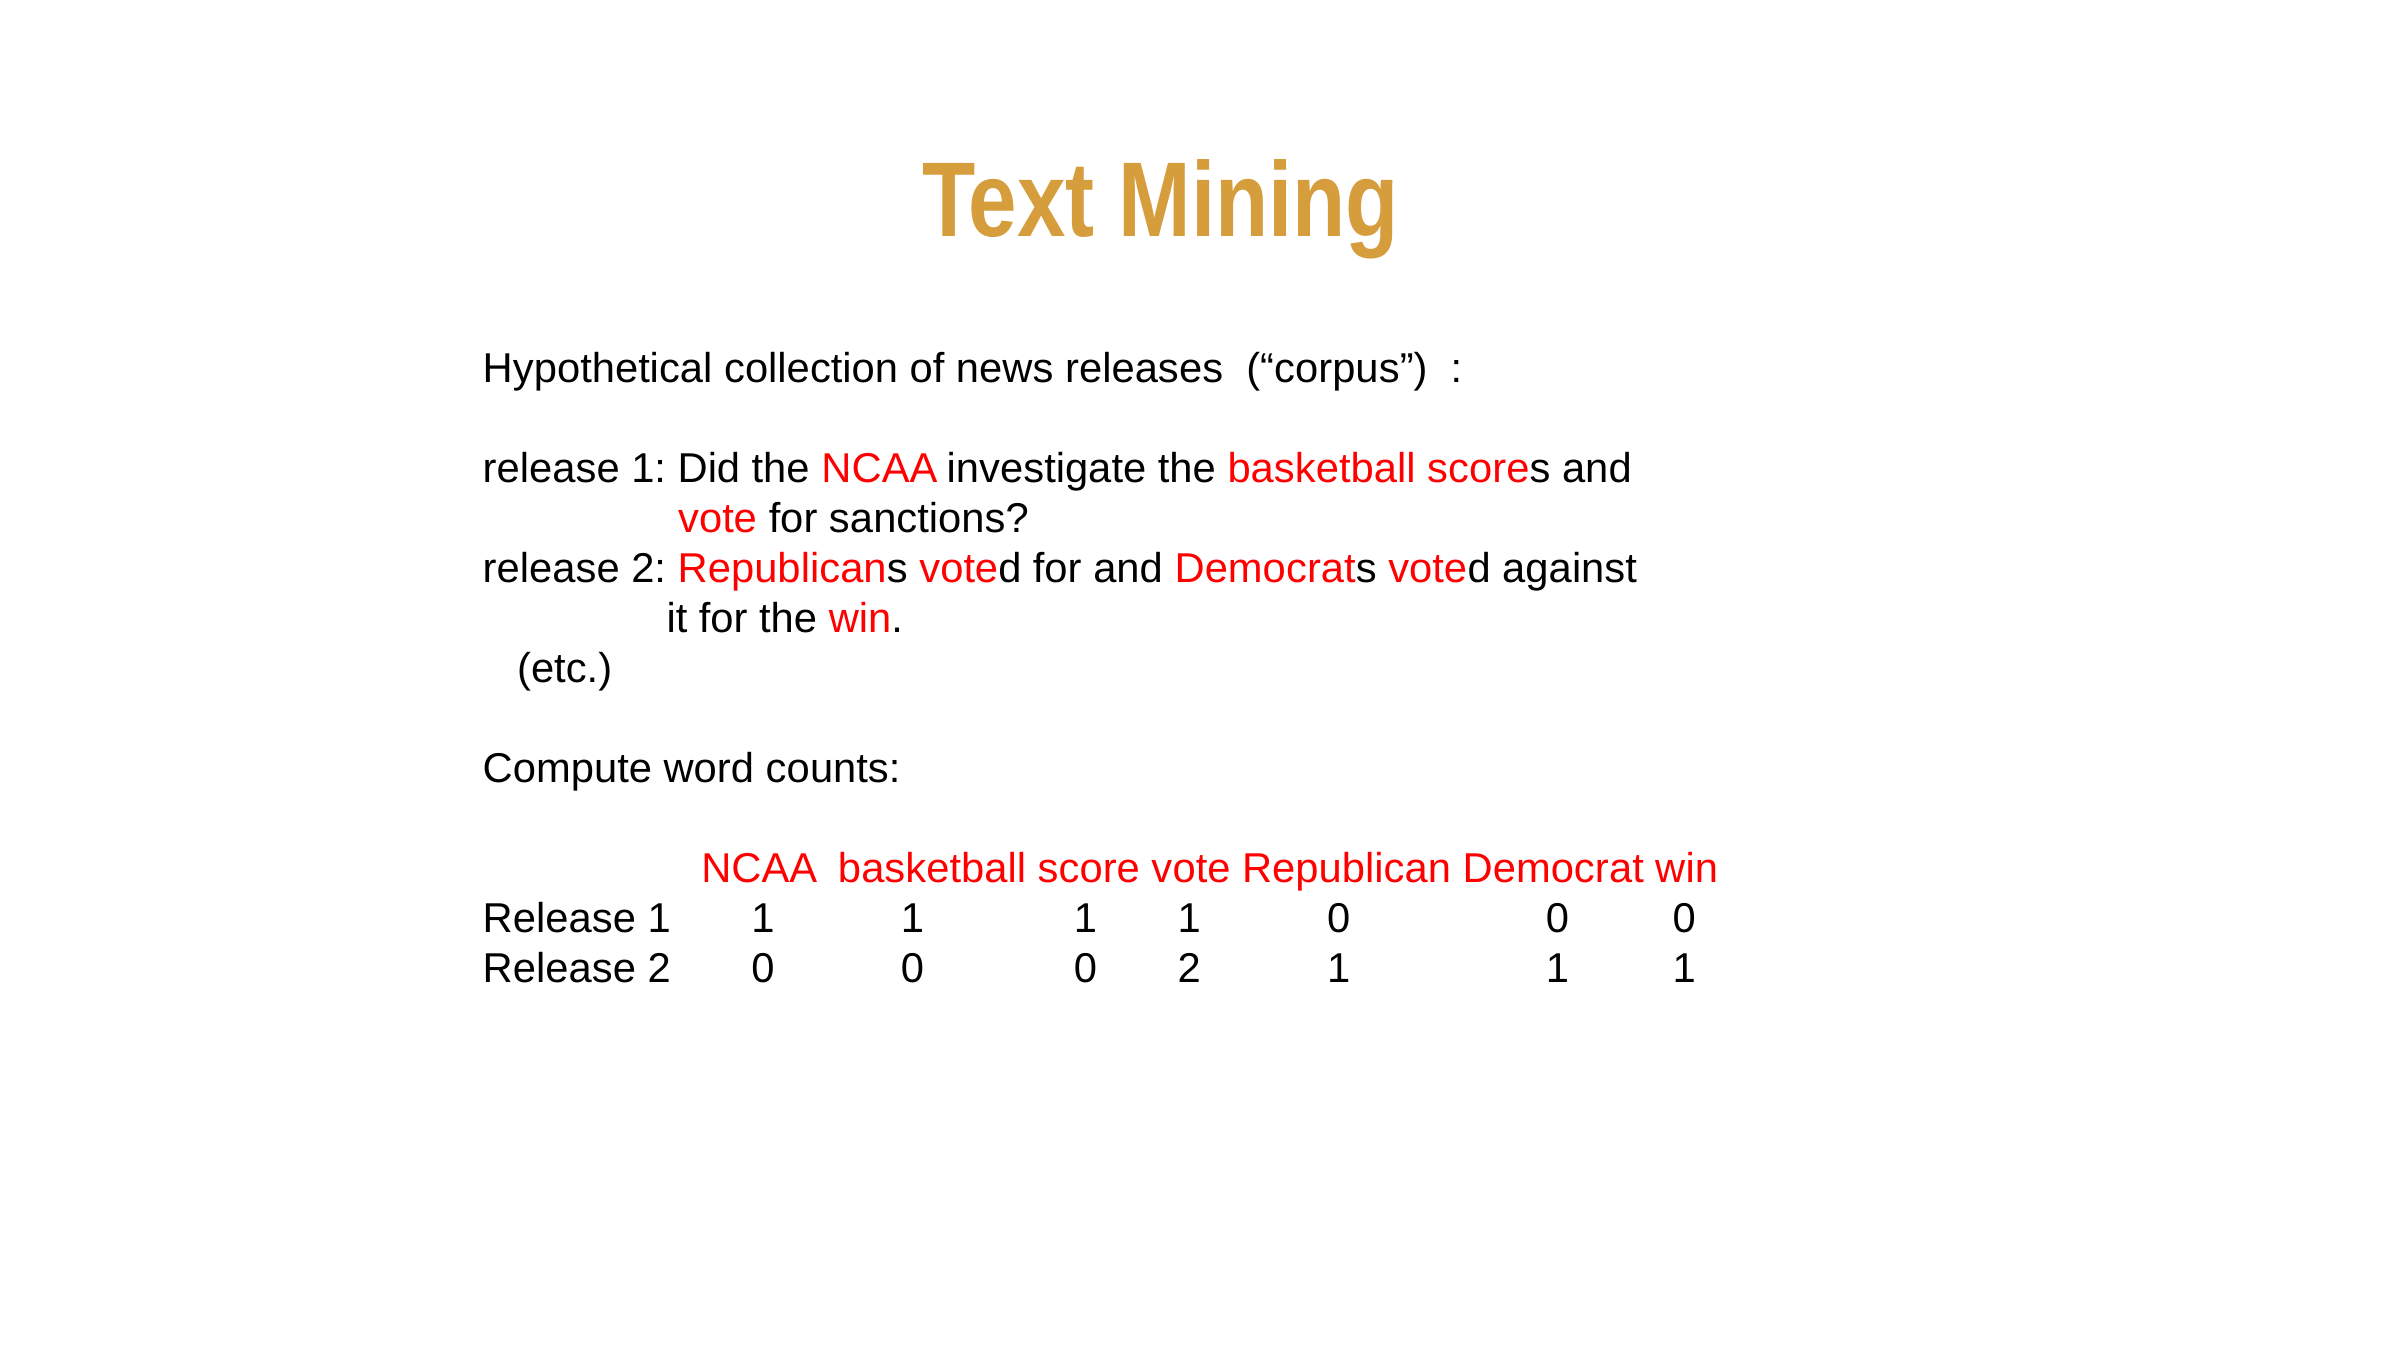

Text Mining
Hypothetical collection of news releases  (“corpus”)  :

release 1: Did the NCAA investigate the basketball scores and
                 vote for sanctions?
release 2: Republicans voted for and Democrats voted against
                it for the win.
   (etc.)

Compute word counts:

                   NCAA  basketball score vote Republican Democrat win
Release 1       1           1             1       1           0                 0         0
Release 2       0           0             0       2           1                 1         1